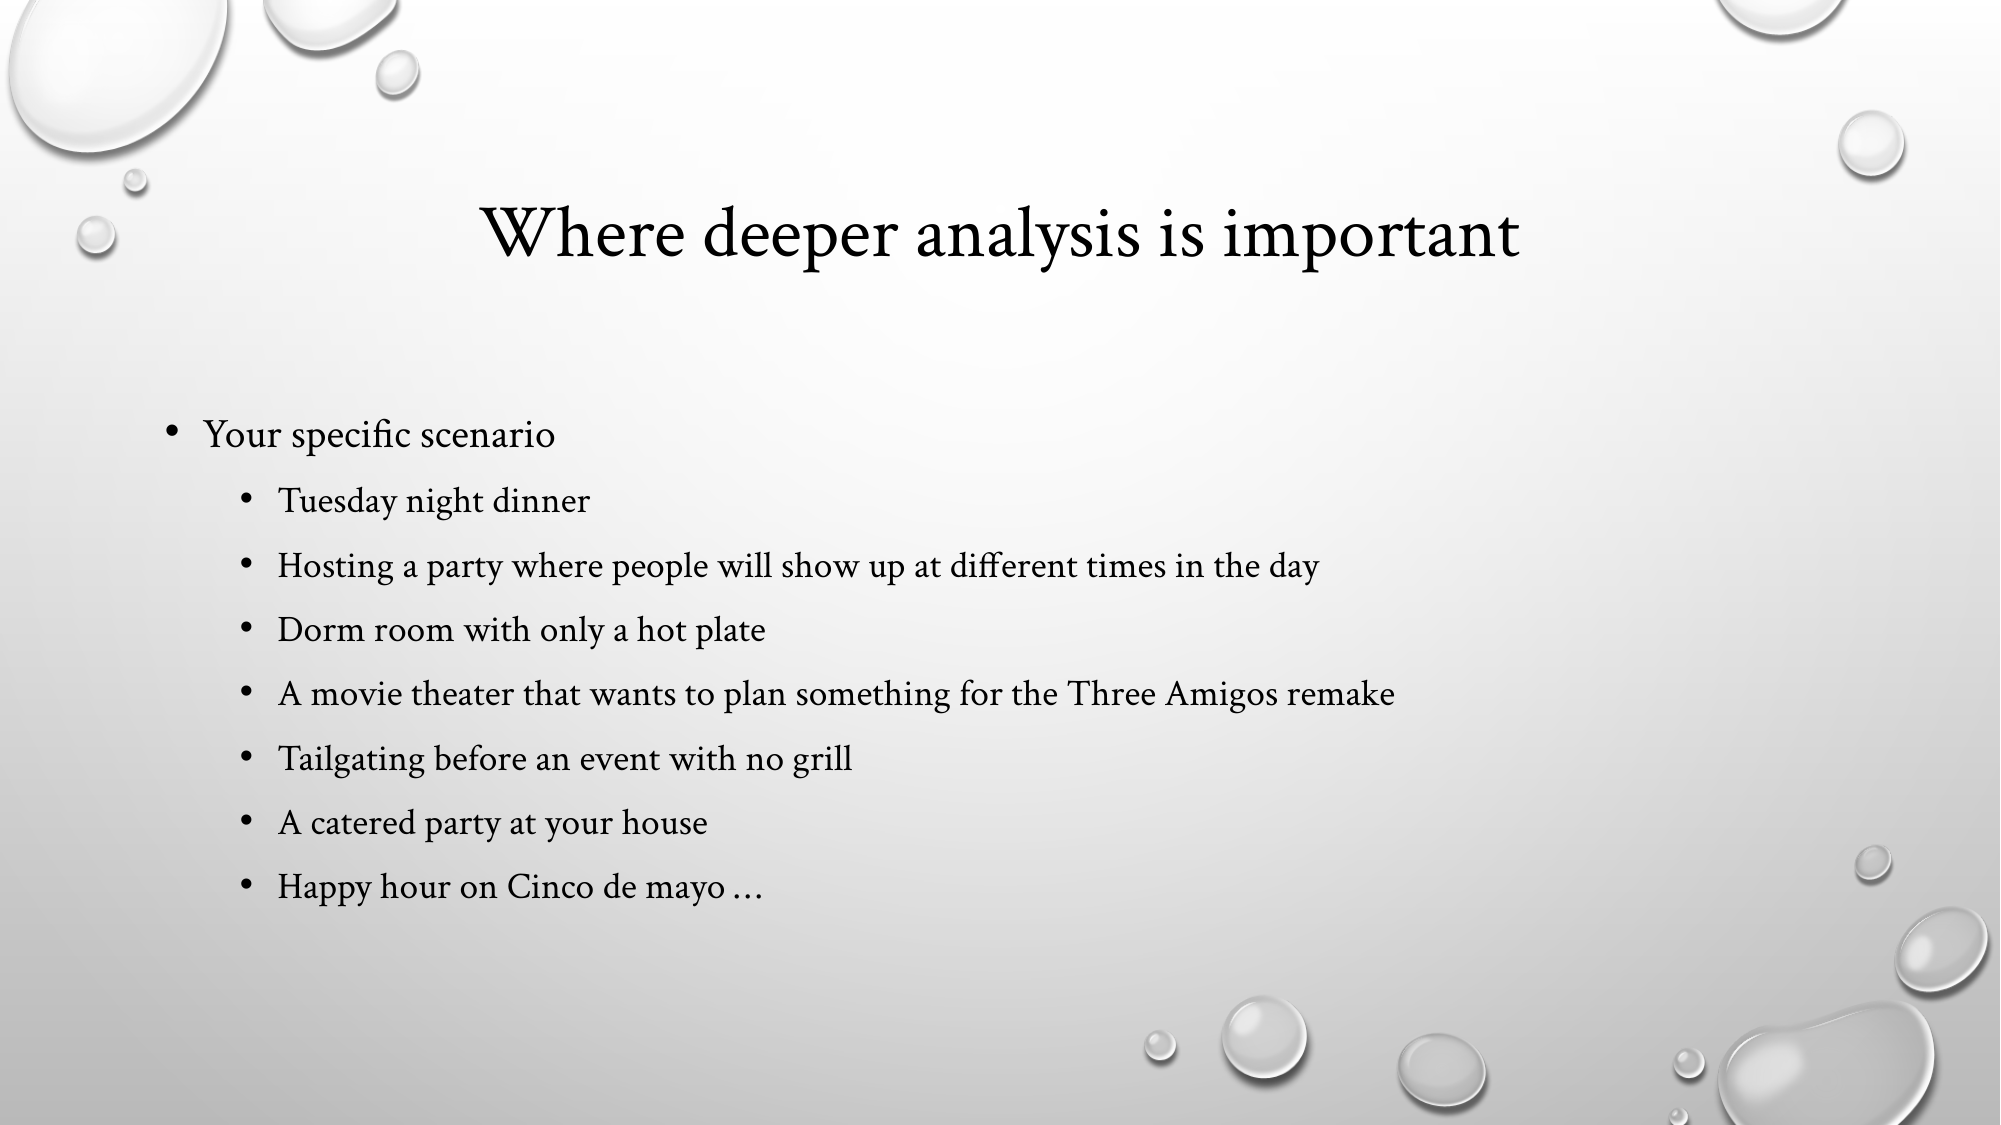

# Where deeper analysis is important
Your specific scenario
Tuesday night dinner
Hosting a party where people will show up at different times in the day
Dorm room with only a hot plate
A movie theater that wants to plan something for the Three Amigos remake
Tailgating before an event with no grill
A catered party at your house
Happy hour on Cinco de mayo …